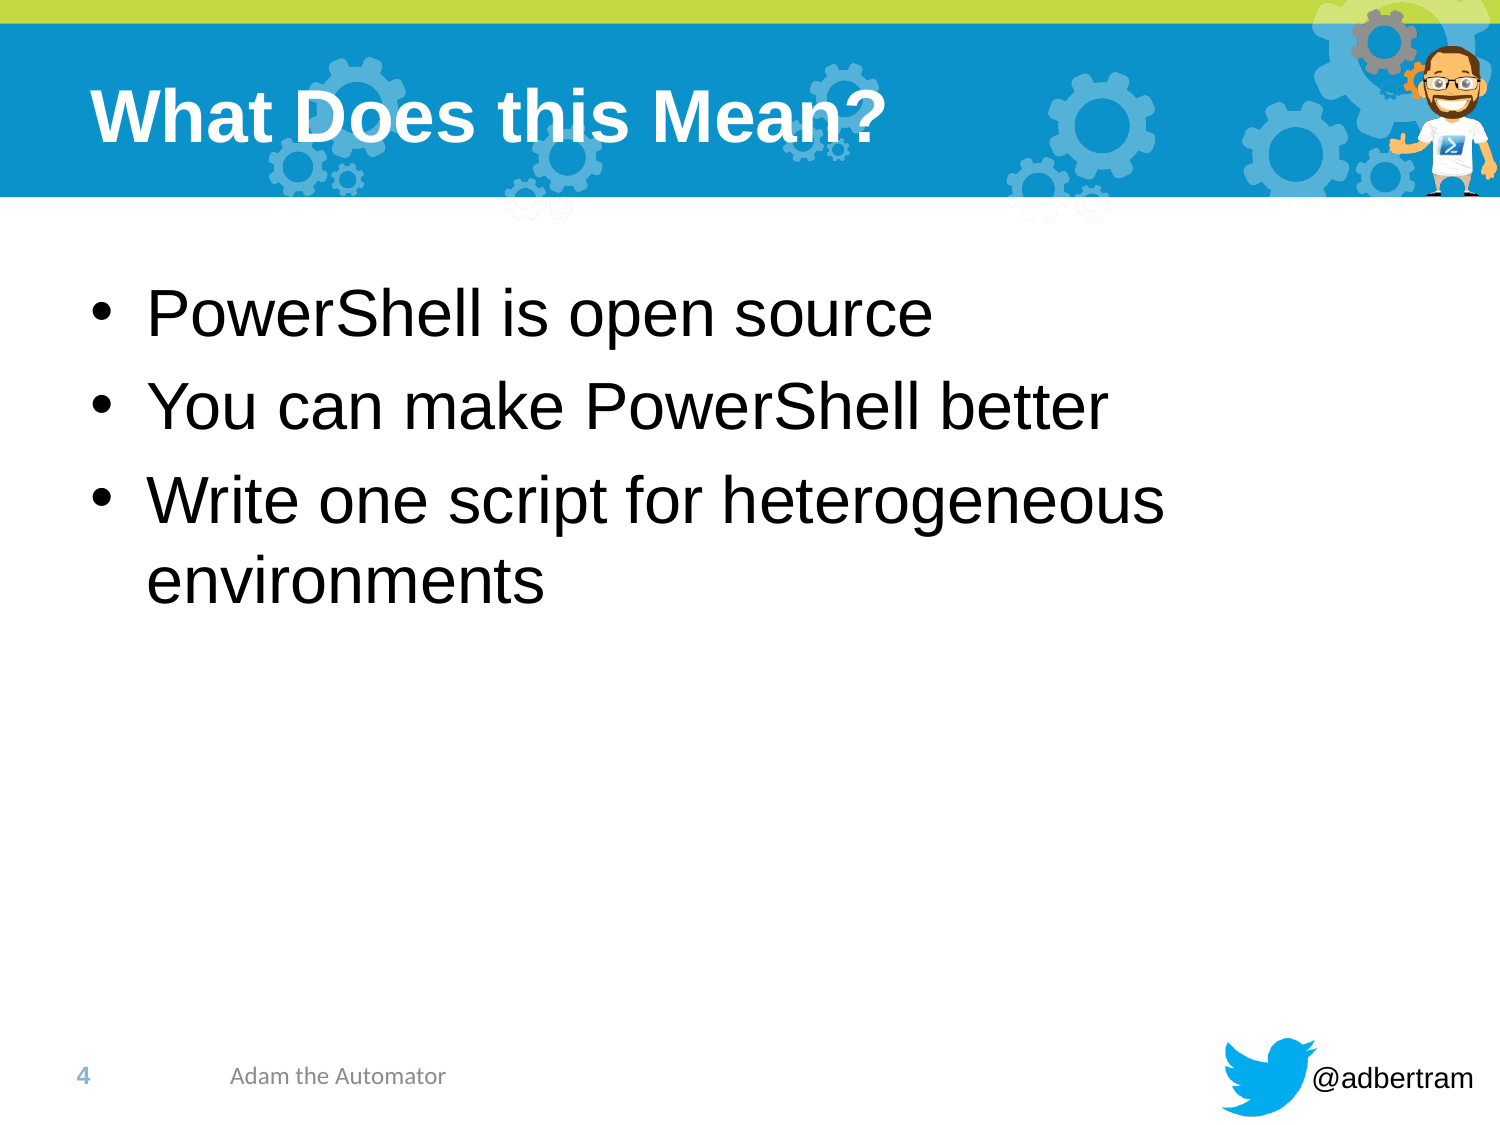

# What Does this Mean?
PowerShell is open source
You can make PowerShell better
Write one script for heterogeneous environments

Adam the Automator
4